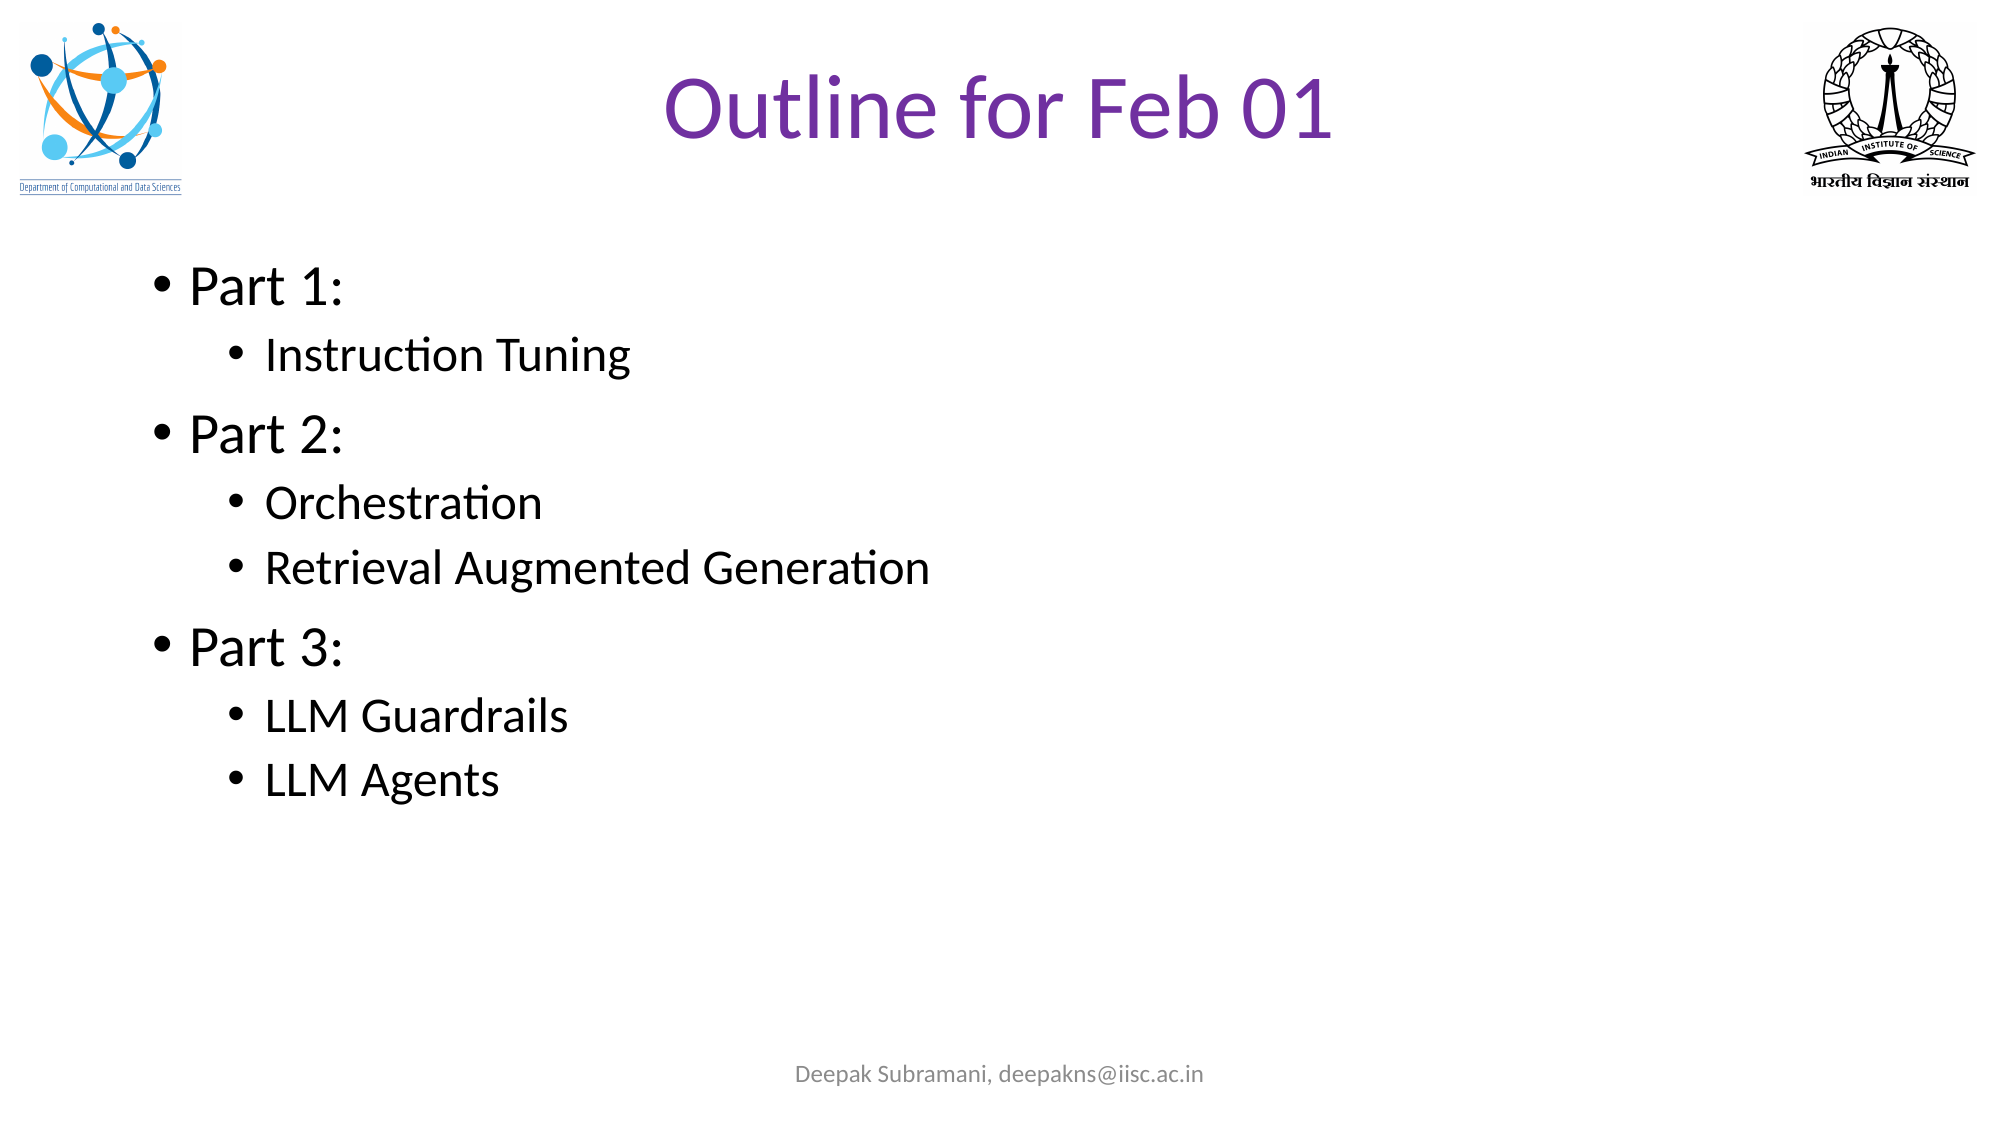

# Outline for Feb 01
Part 1:
Instruction Tuning
Part 2:
Orchestration
Retrieval Augmented Generation
Part 3:
LLM Guardrails
LLM Agents

Deepak Subramani, deepakns@iisc.ac.in